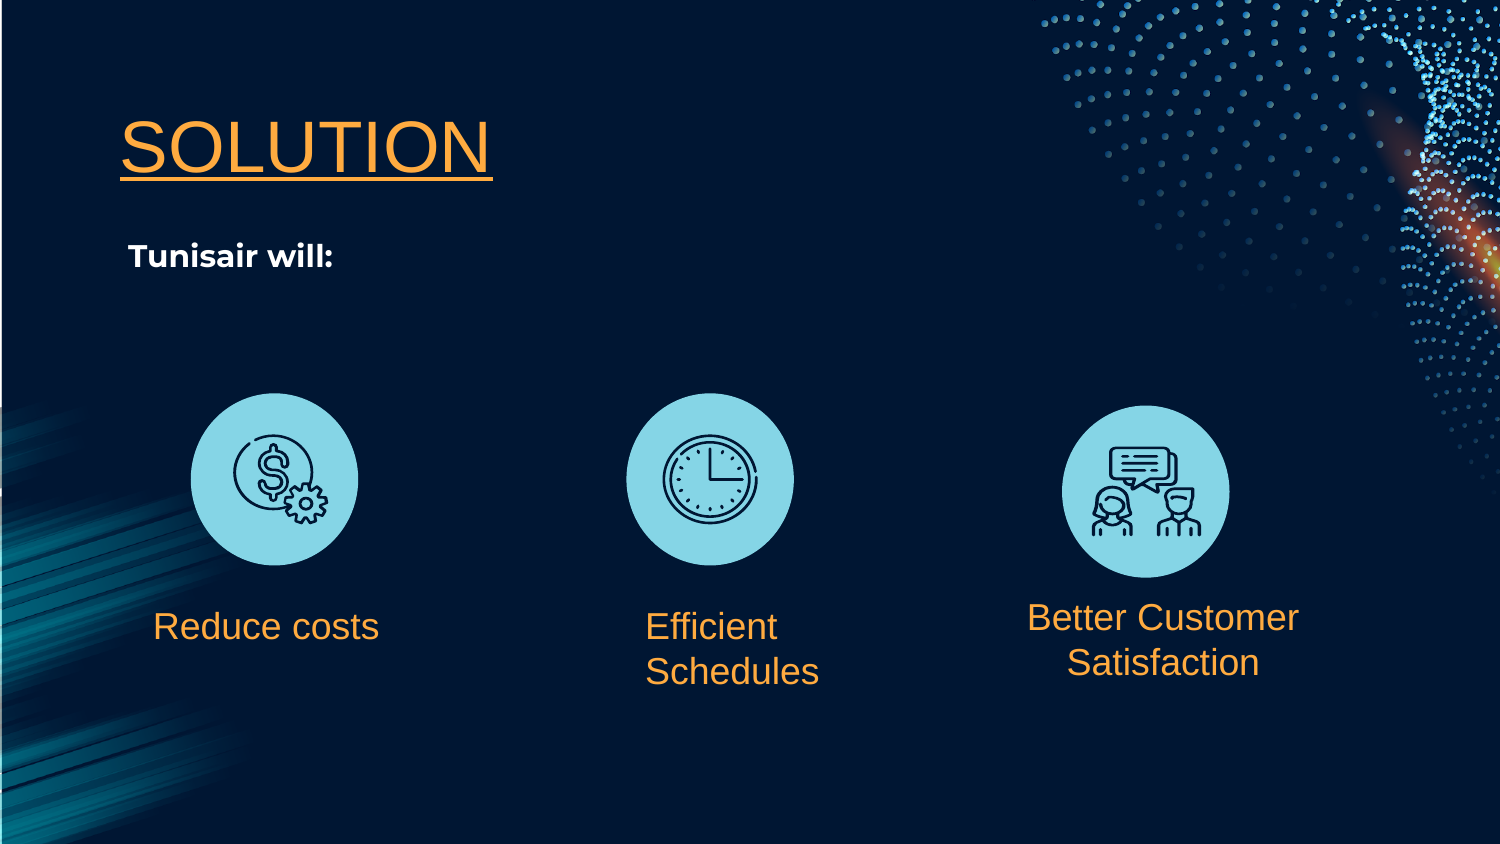

# SOLUTION
Tunisair will:

Better Customer Satisfaction
Reduce costs
Efficient Schedules